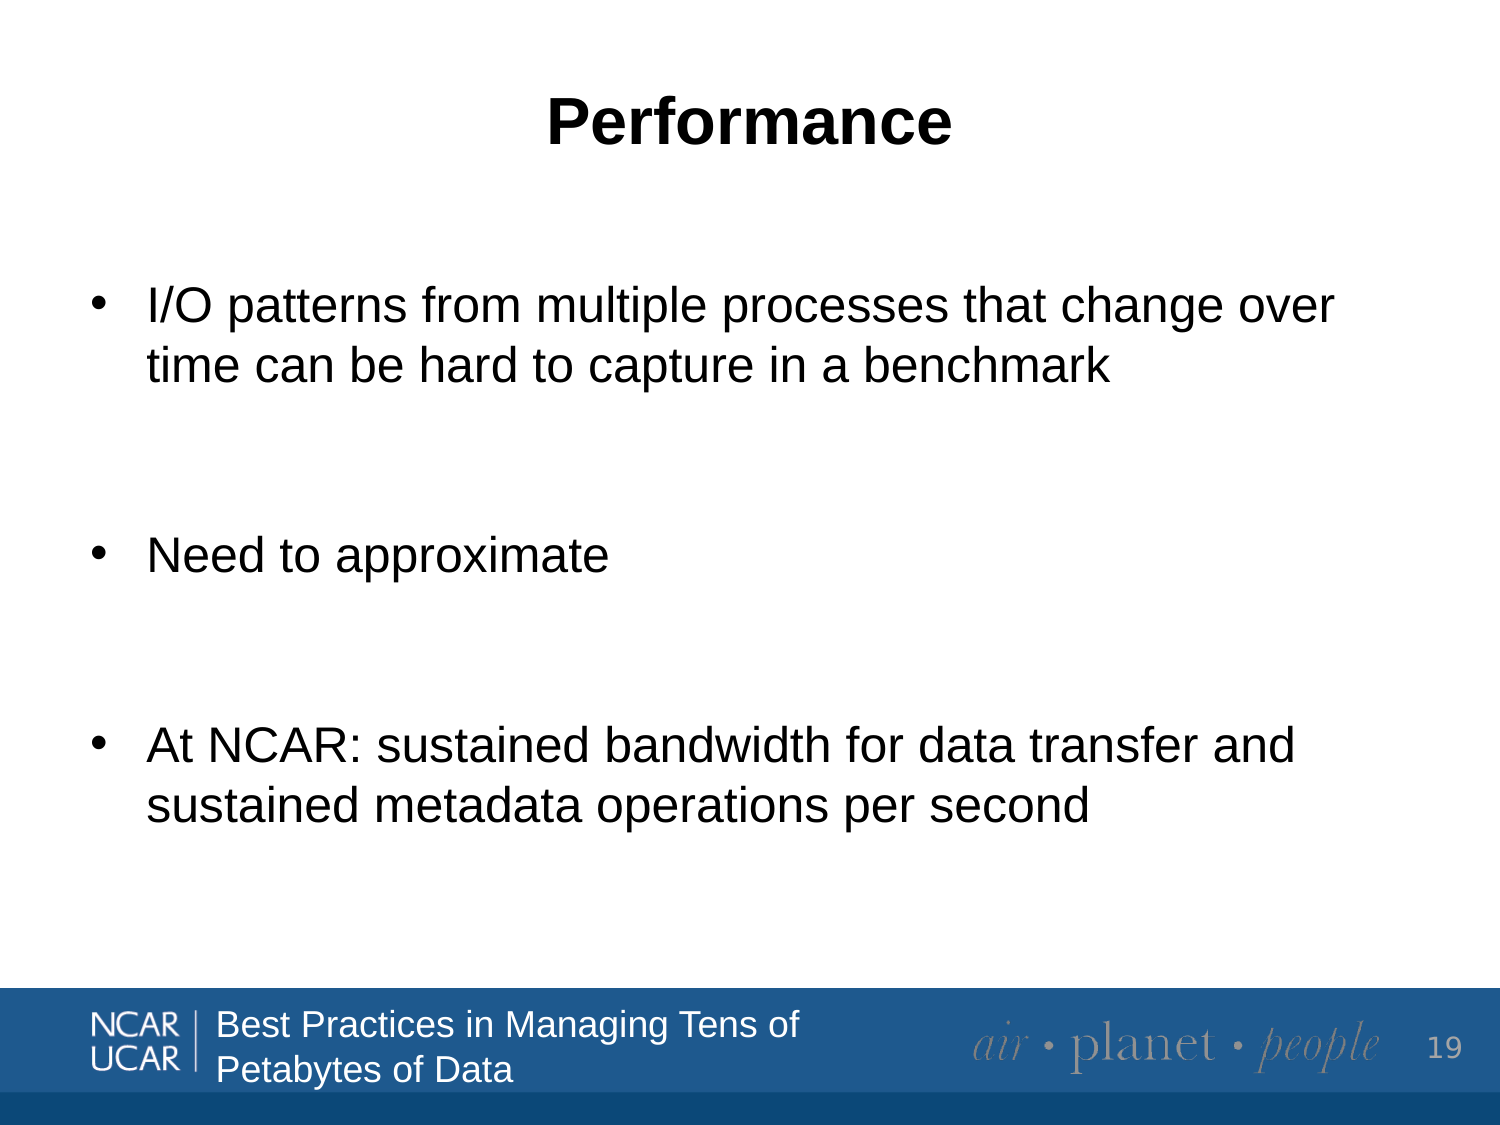

# Performance

I/O patterns from multiple processes that change over time can be hard to capture in a benchmark

Need to approximate

At NCAR: sustained bandwidth for data transfer and sustained metadata operations per second

19